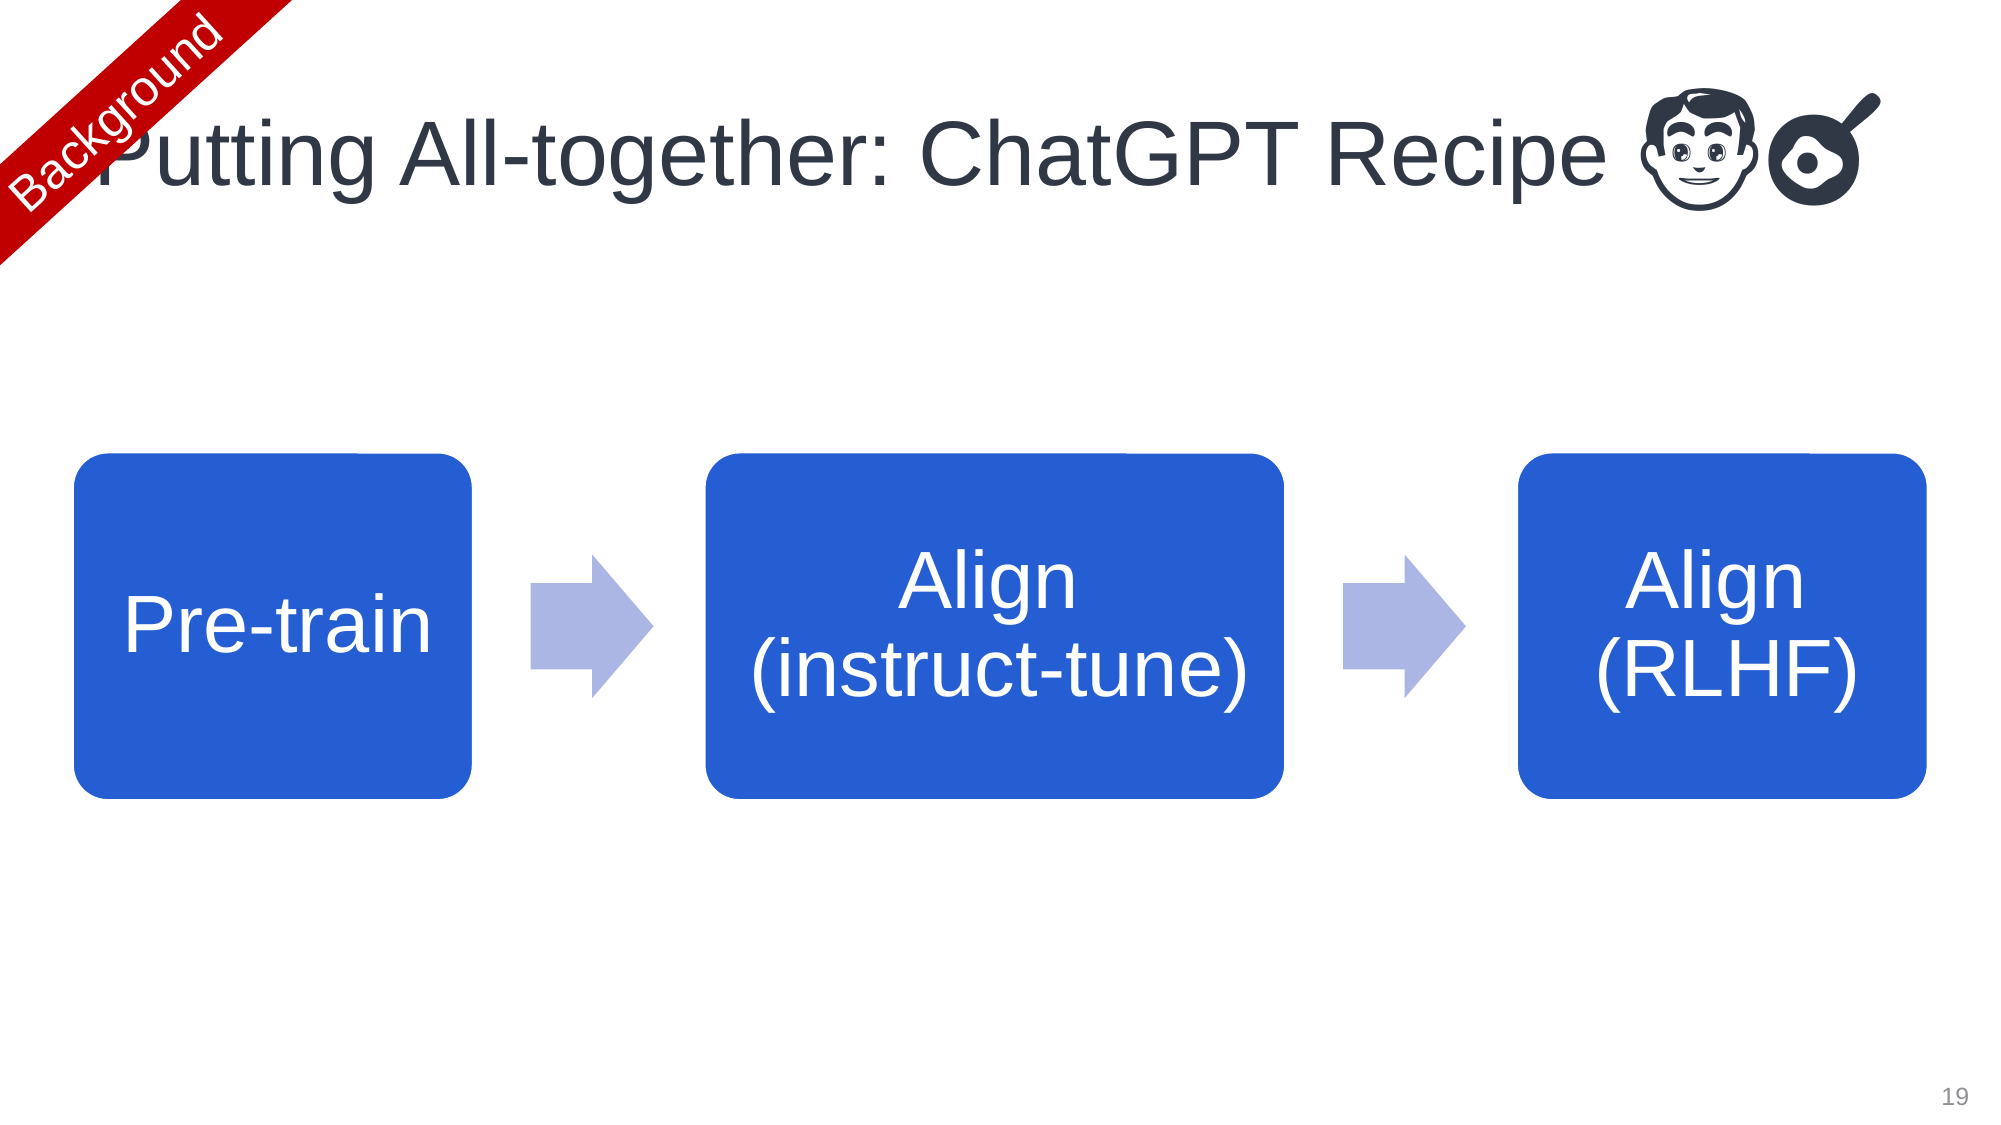

# Putting All-together: ChatGPT Recipe 👨‍🍳
Background
Pre-train

Align
(instruct-tune)

Align
(RLHF)
19